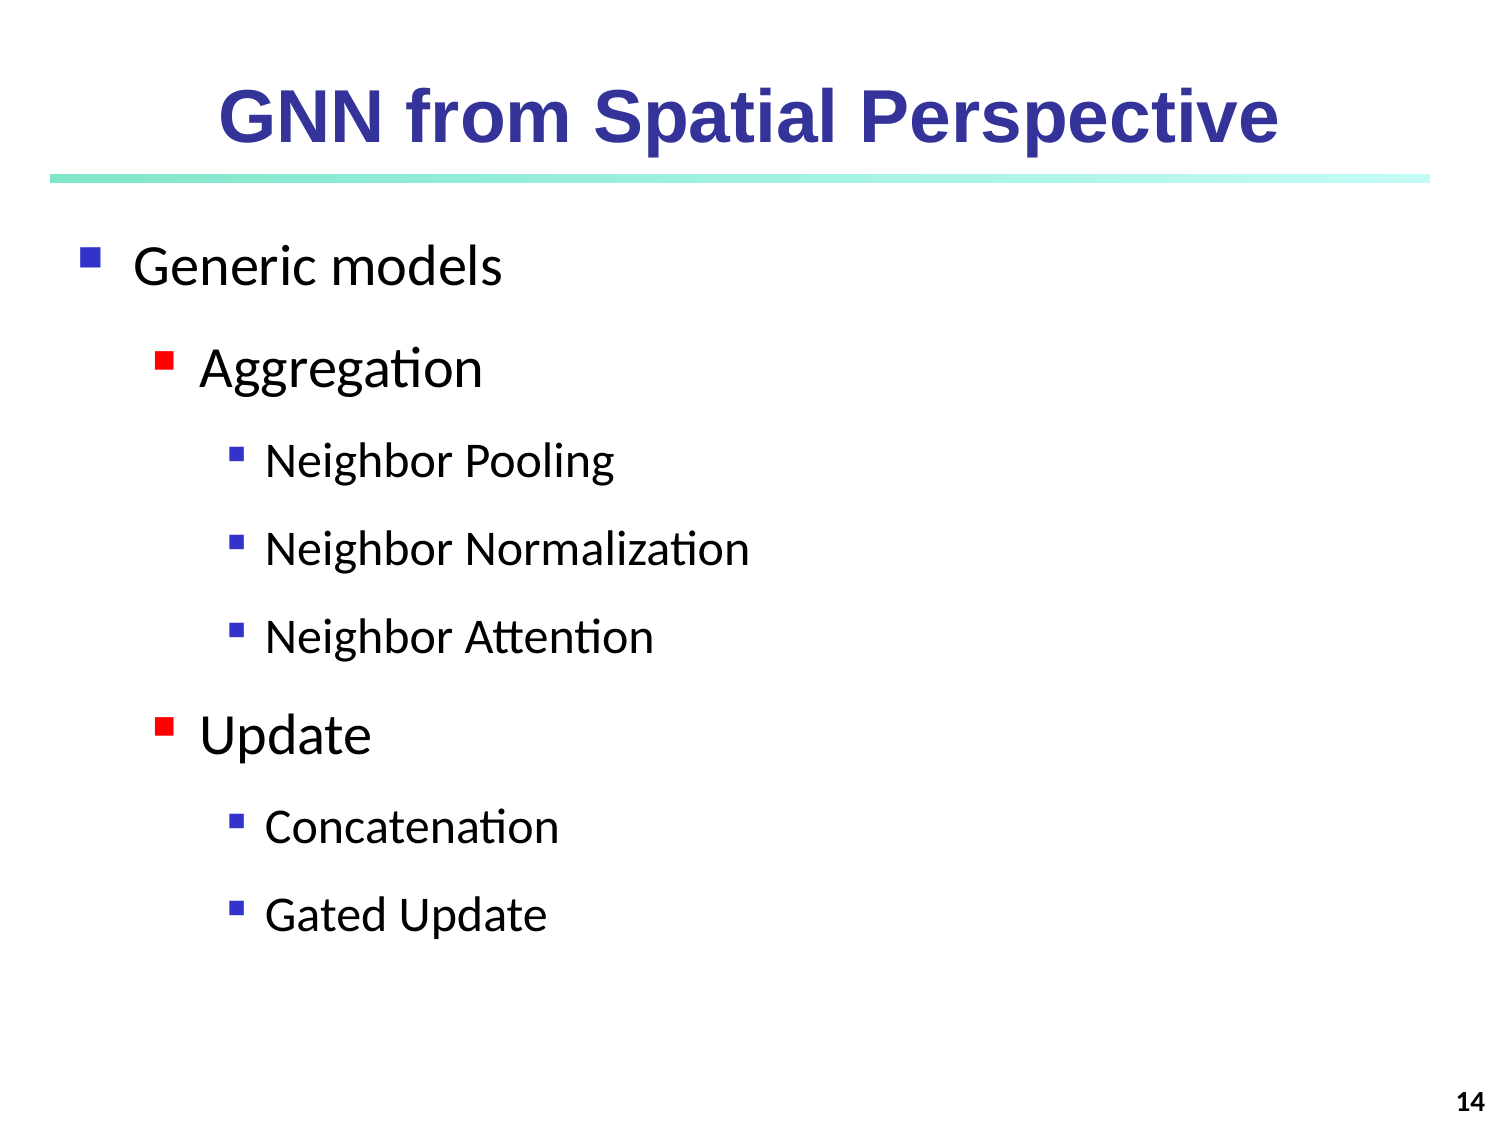

# GNN from Spatial Perspective
Generic models
Aggregation
Neighbor Pooling
Neighbor Normalization
Neighbor Attention
Update
Concatenation
Gated Update

14